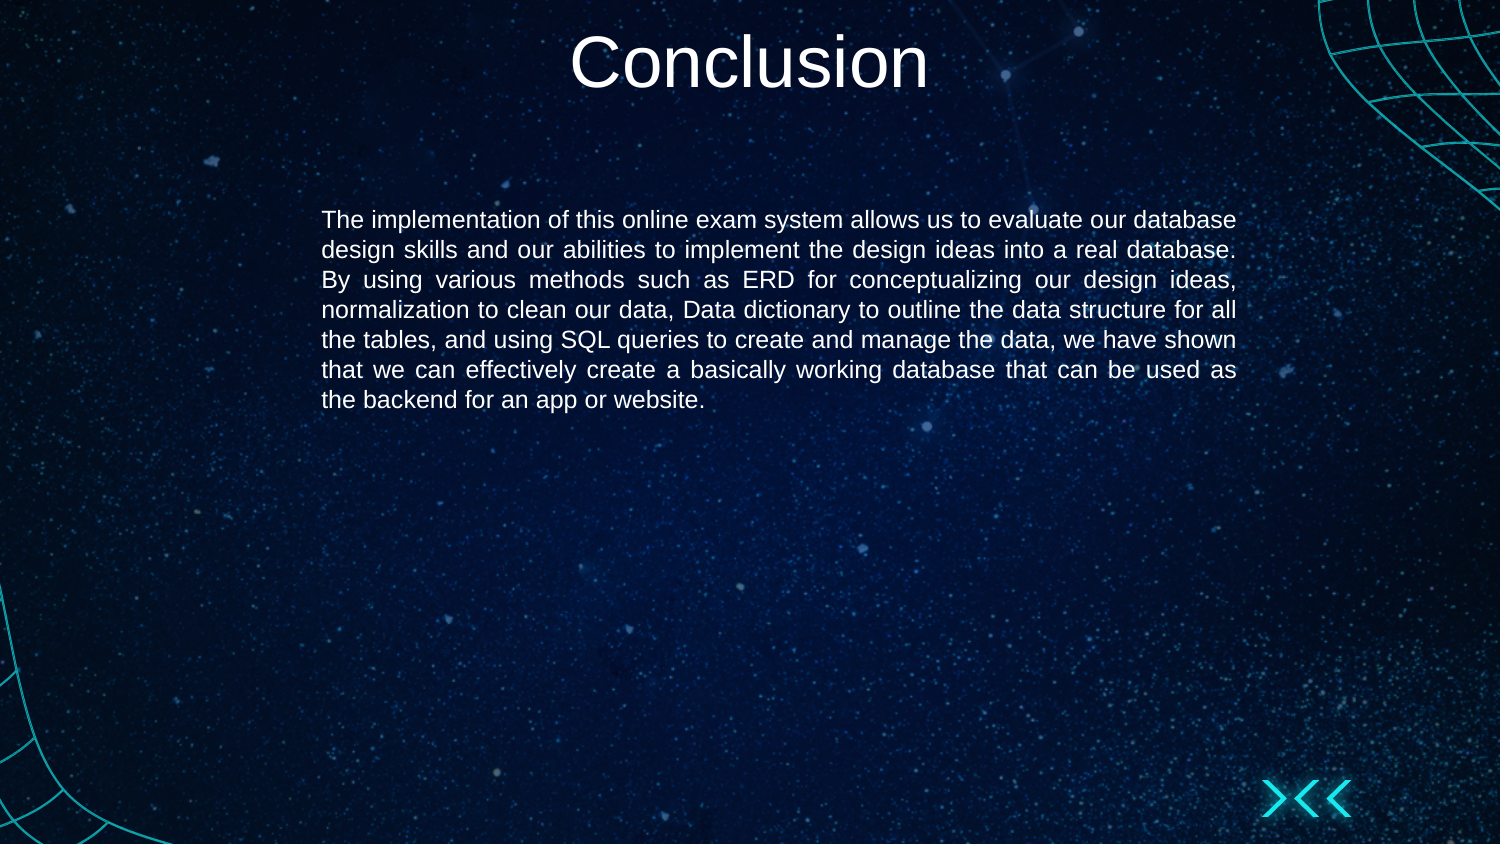

# Conclusion
The implementation of this online exam system allows us to evaluate our database design skills and our abilities to implement the design ideas into a real database. By using various methods such as ERD for conceptualizing our design ideas, normalization to clean our data, Data dictionary to outline the data structure for all the tables, and using SQL queries to create and manage the data, we have shown that we can effectively create a basically working database that can be used as the backend for an app or website.